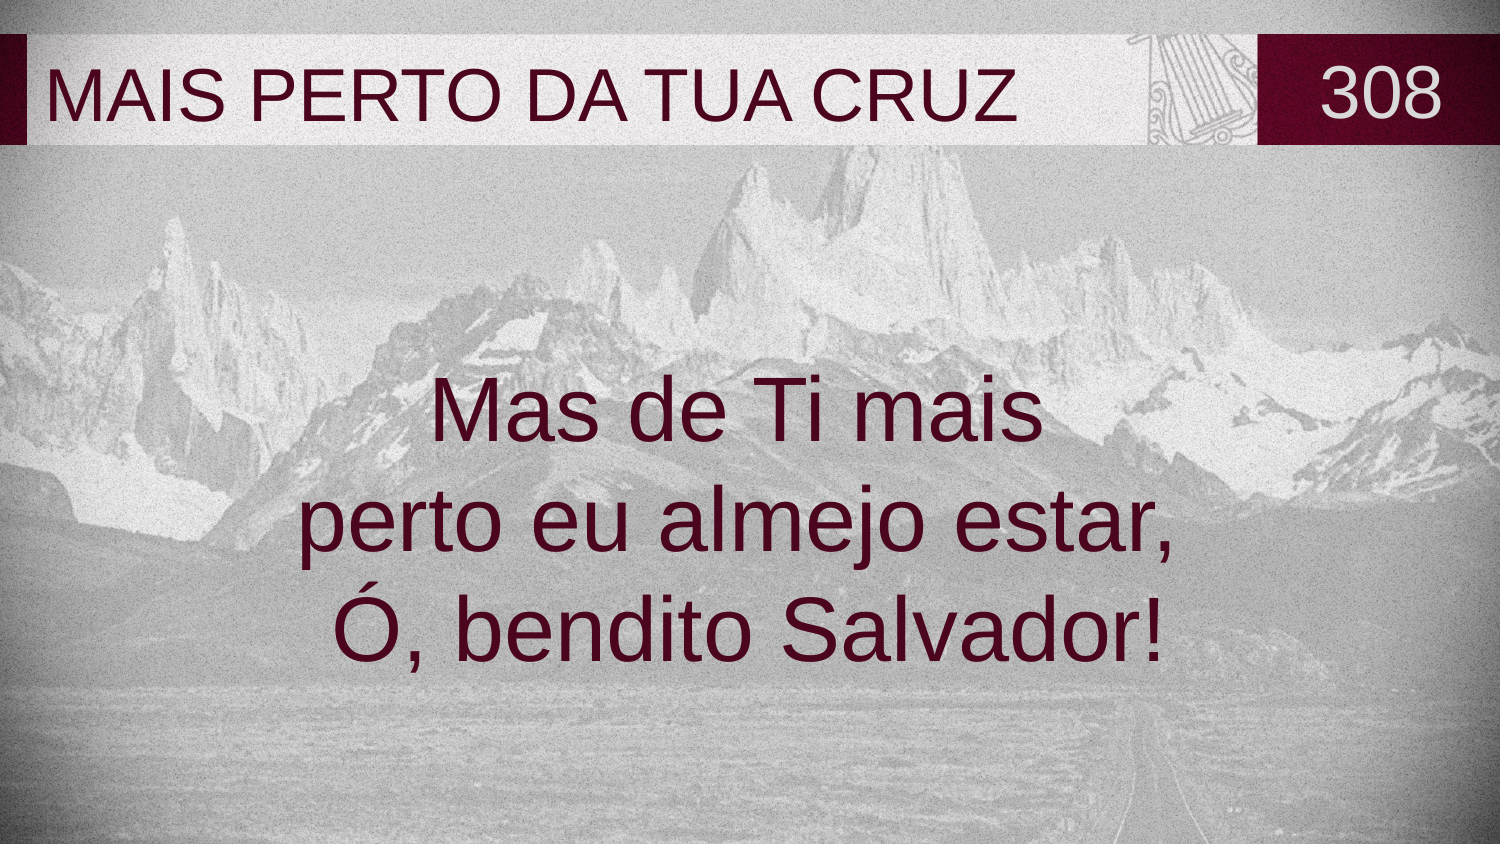

# MAIS PERTO DA TUA CRUZ
308
Mas de Ti mais
perto eu almejo estar,
Ó, bendito Salvador!